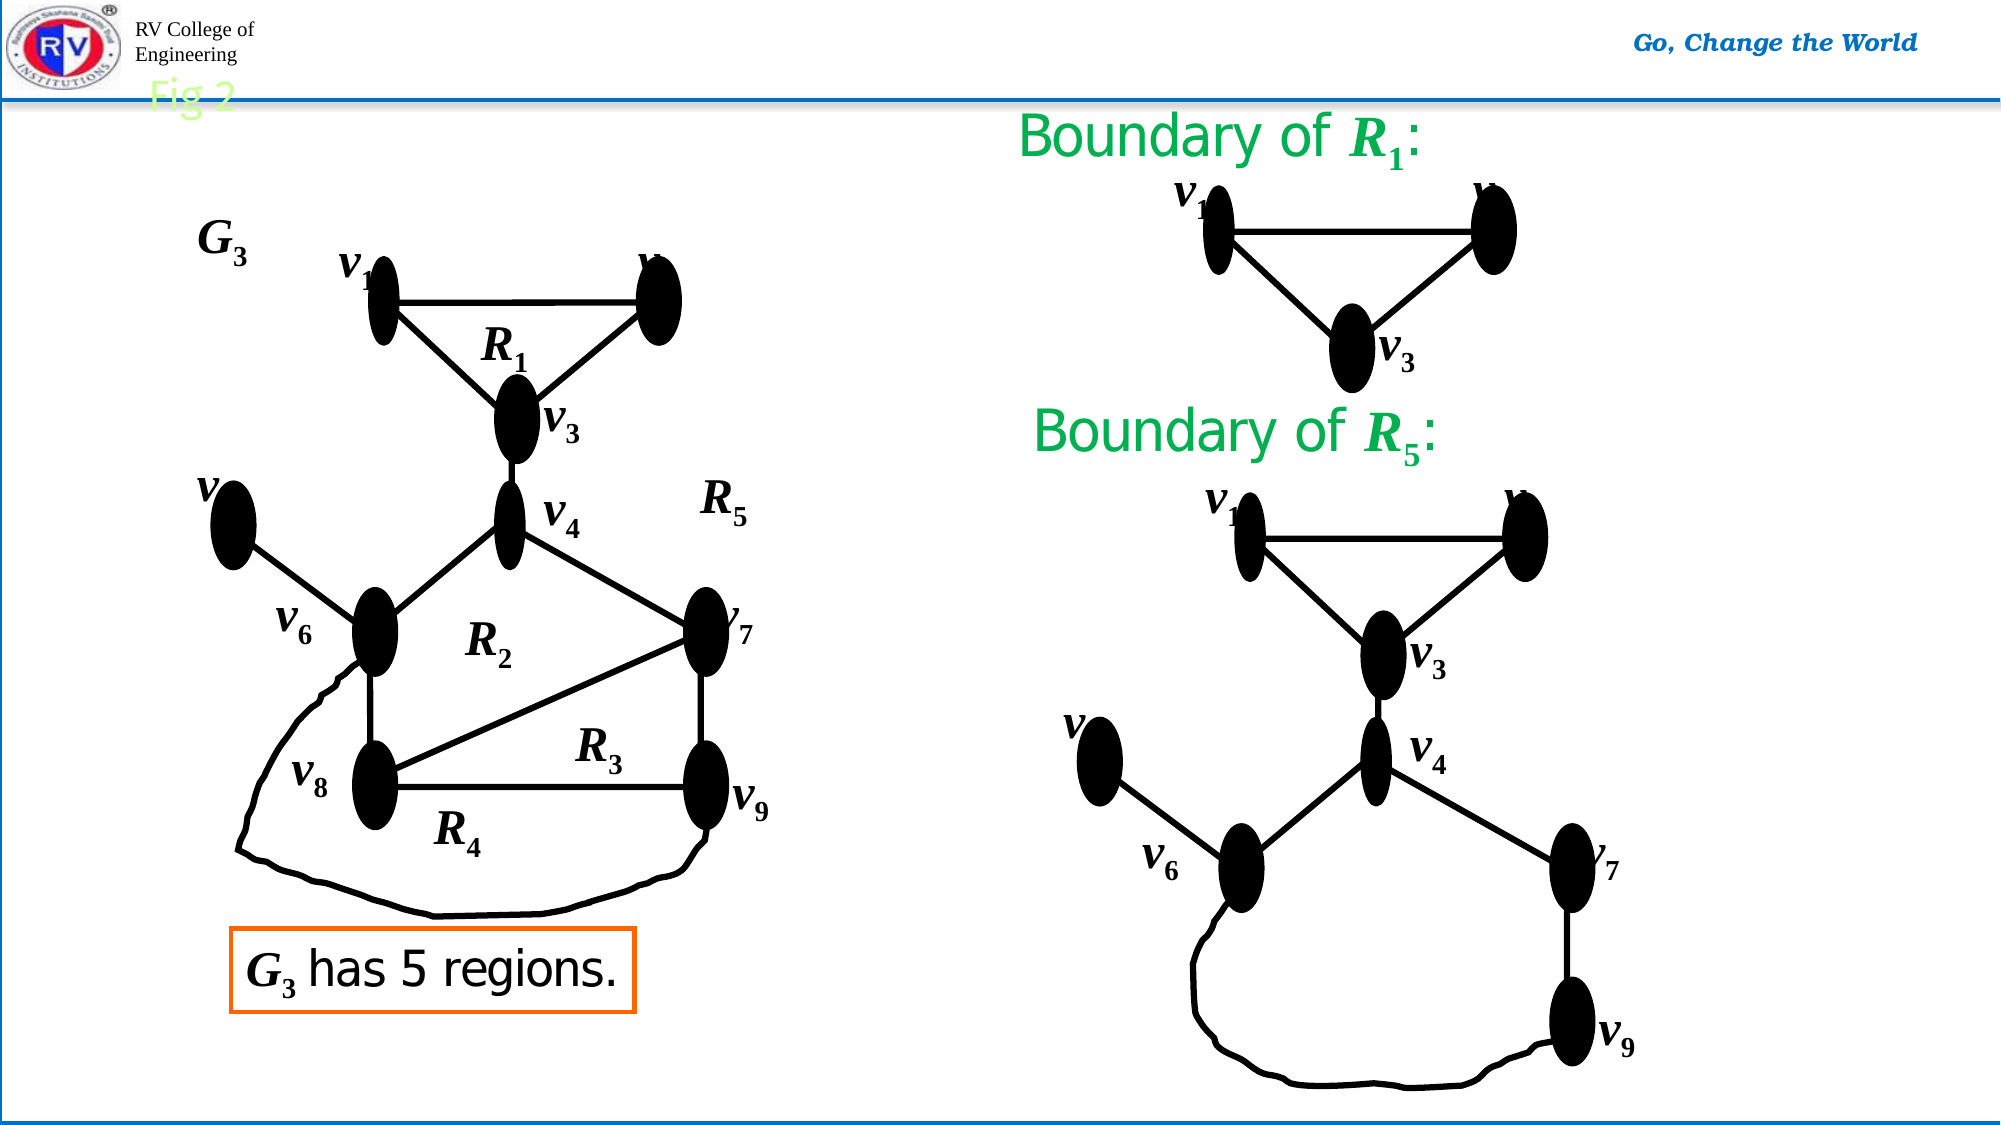

Fig 2
Boundary of R1:
v1
v2

v3

G3
v1
v2

v3

v5
v4

v6
v7

v8

v9

R1
Boundary of R5:
v1
v2

v3

v5
v4

v6
v7

v9
R5
R2

R3
R4

G3 has 5 regions.